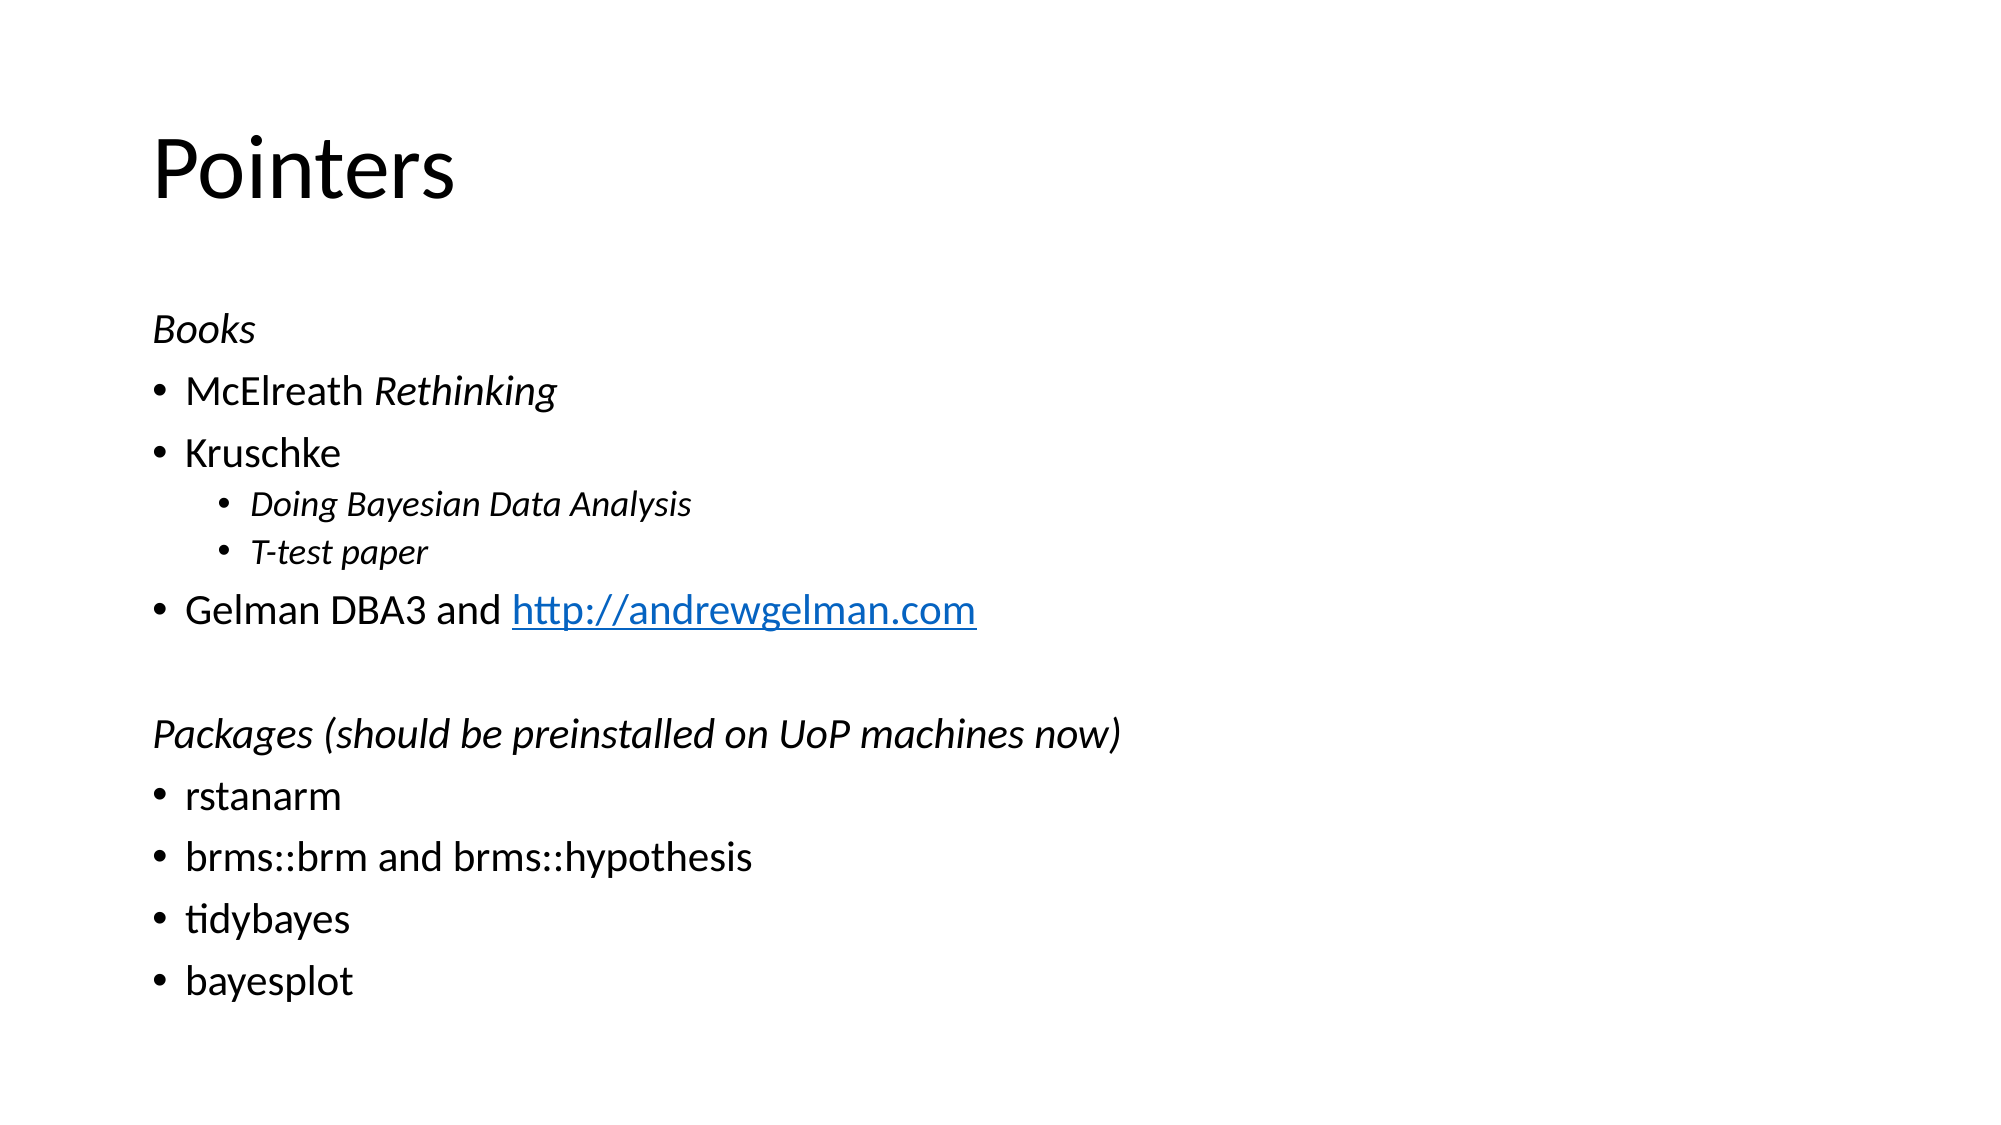

# Pointers
Books
McElreath Rethinking
Kruschke
Doing Bayesian Data Analysis
T-test paper
Gelman DBA3 and http://andrewgelman.com

Packages (should be preinstalled on UoP machines now)
rstanarm
brms::brm and brms::hypothesis
tidybayes
bayesplot